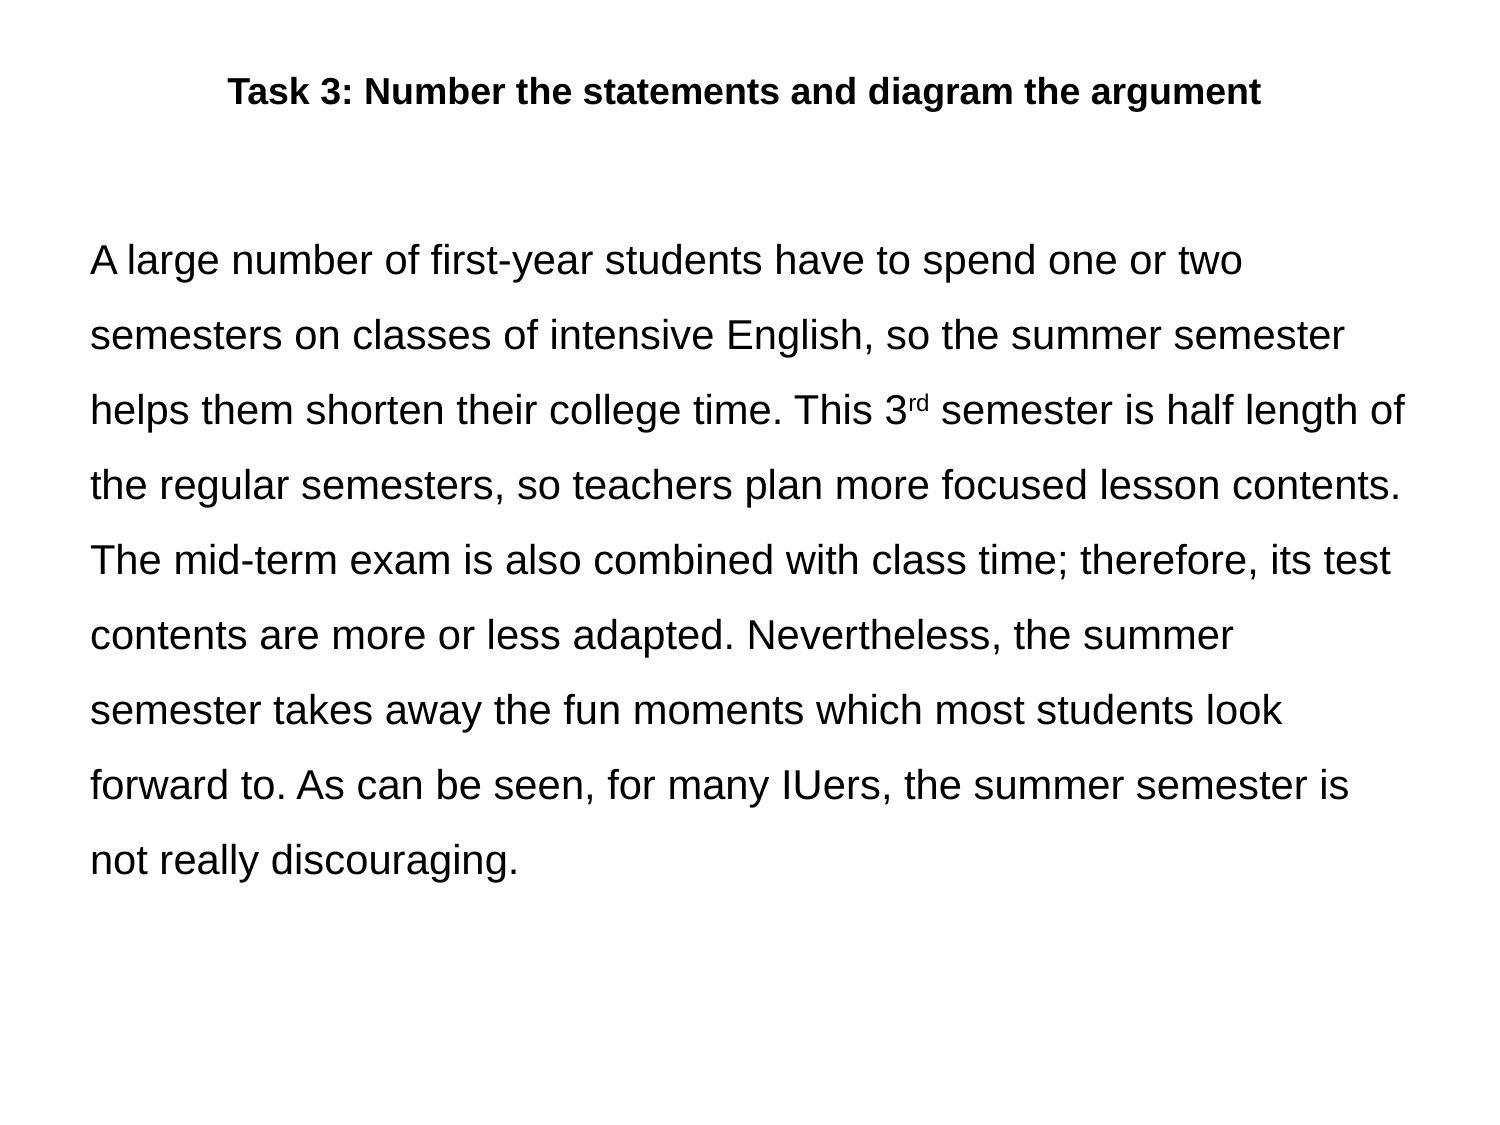

Task 3: Number the statements and diagram the argument
A large number of first-year students have to spend one or two semesters on classes of intensive English, so the summer semester helps them shorten their college time. This 3rd semester is half length of the regular semesters, so teachers plan more focused lesson contents. The mid-term exam is also combined with class time; therefore, its test contents are more or less adapted. Nevertheless, the summer semester takes away the fun moments which most students look forward to. As can be seen, for many IUers, the summer semester is not really discouraging.